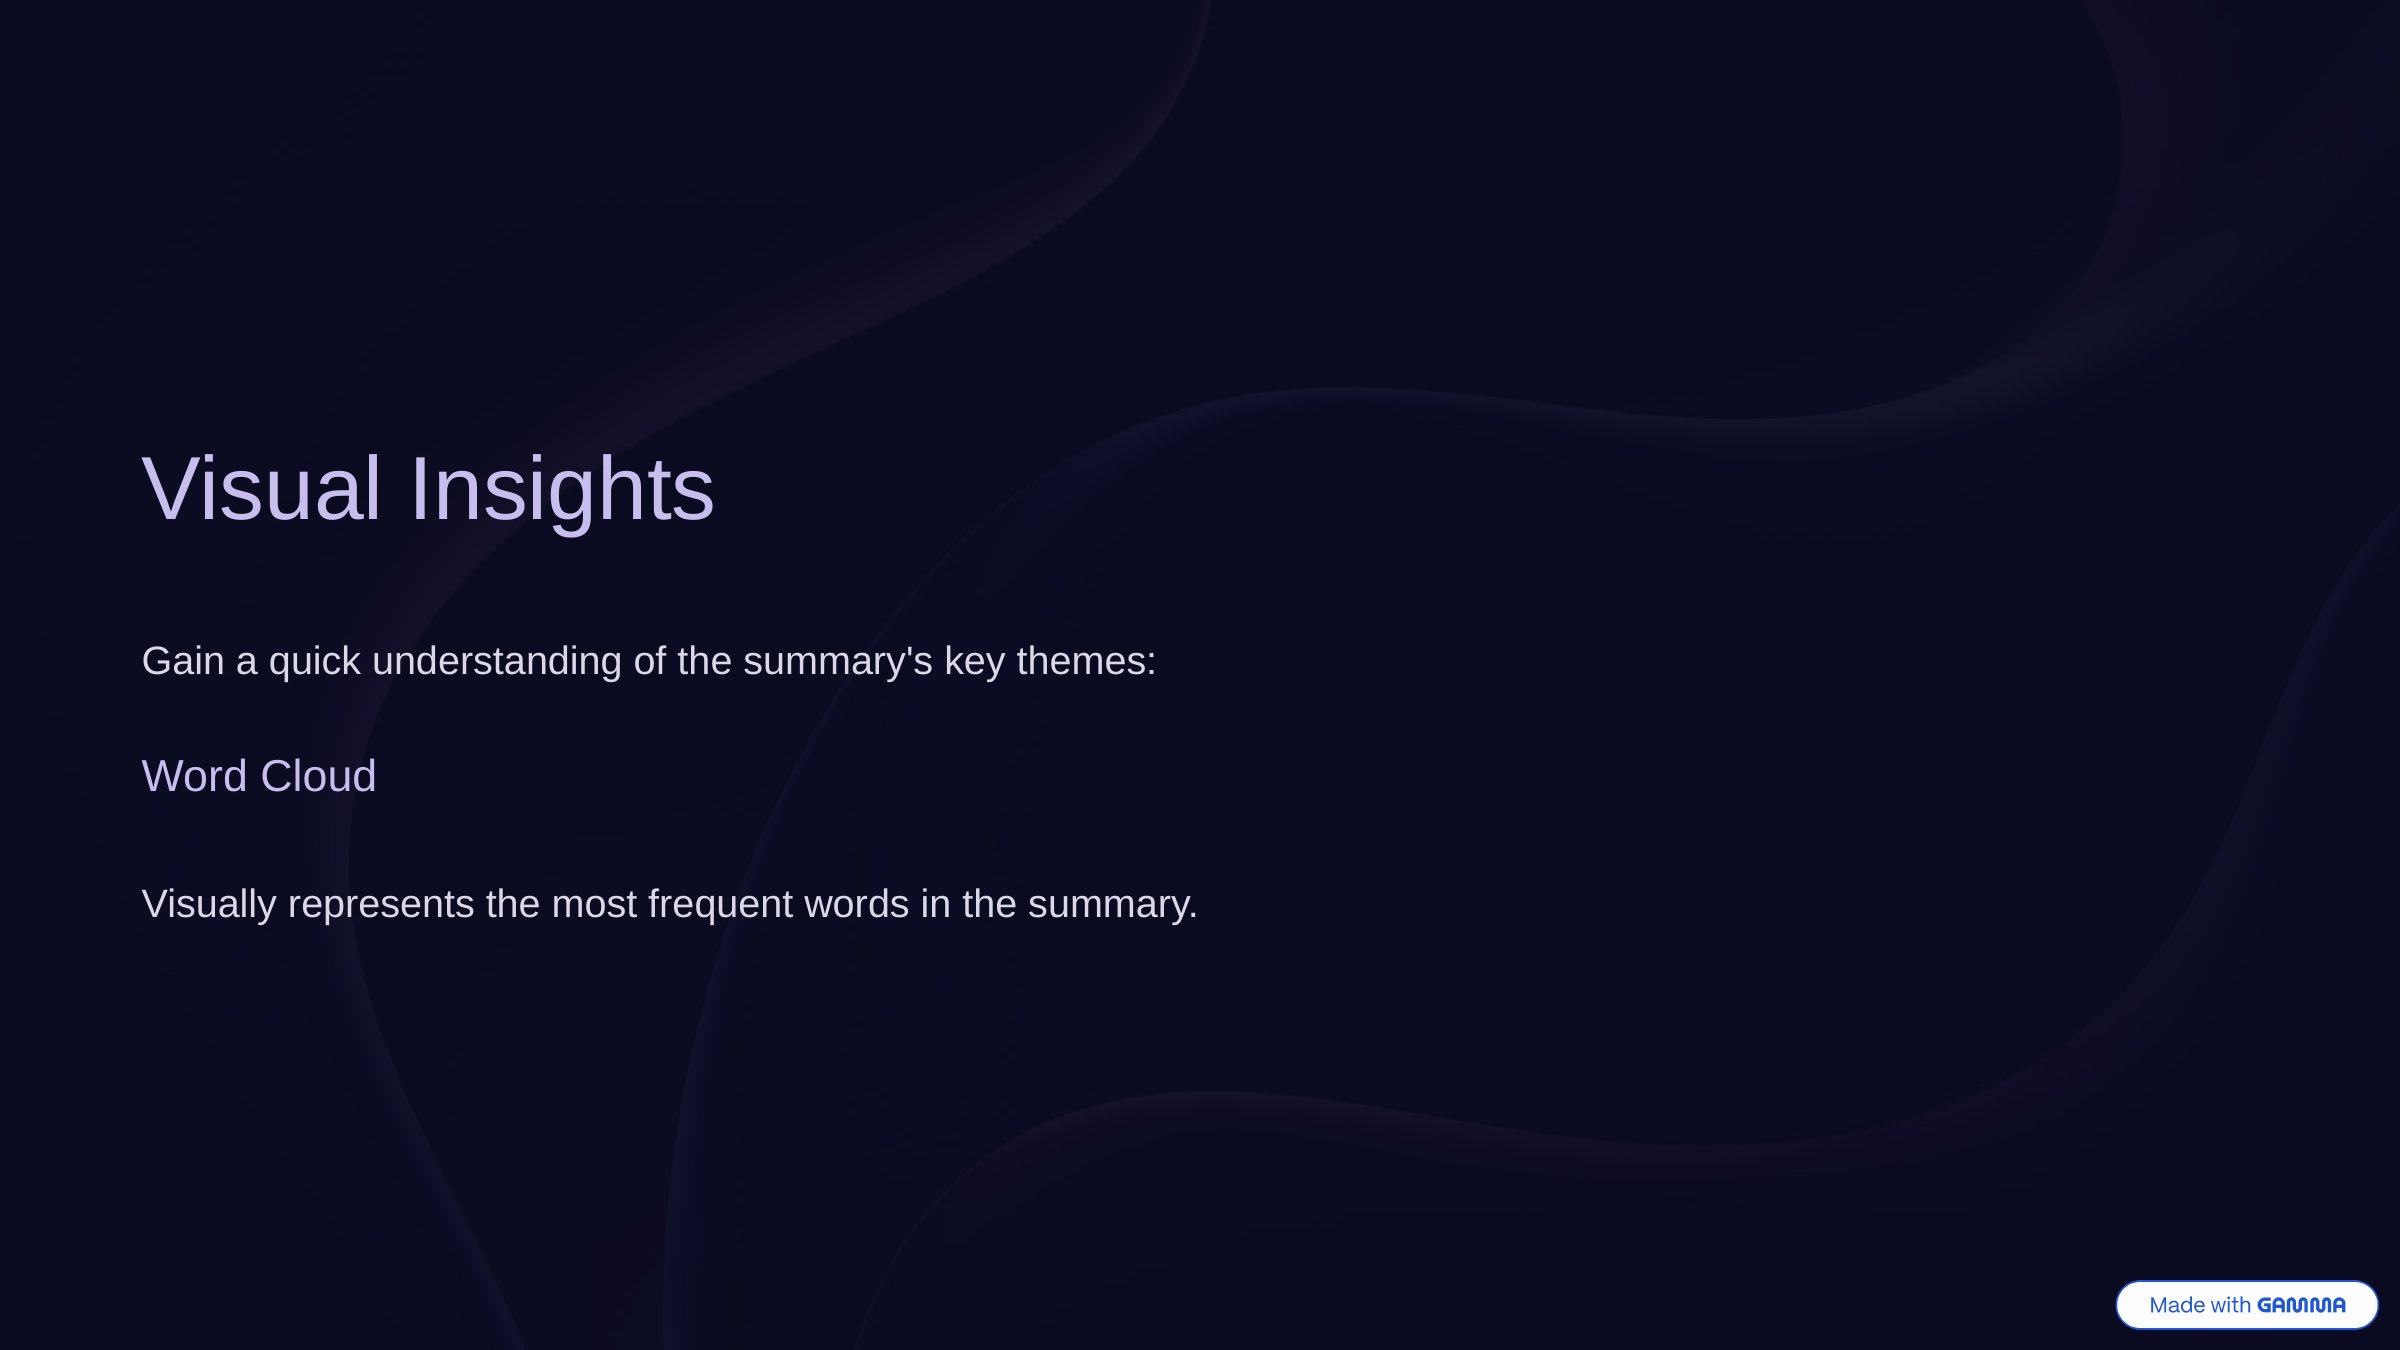

Visual Insights
Gain a quick understanding of the summary's key themes:
Word Cloud
Visually represents the most frequent words in the summary.